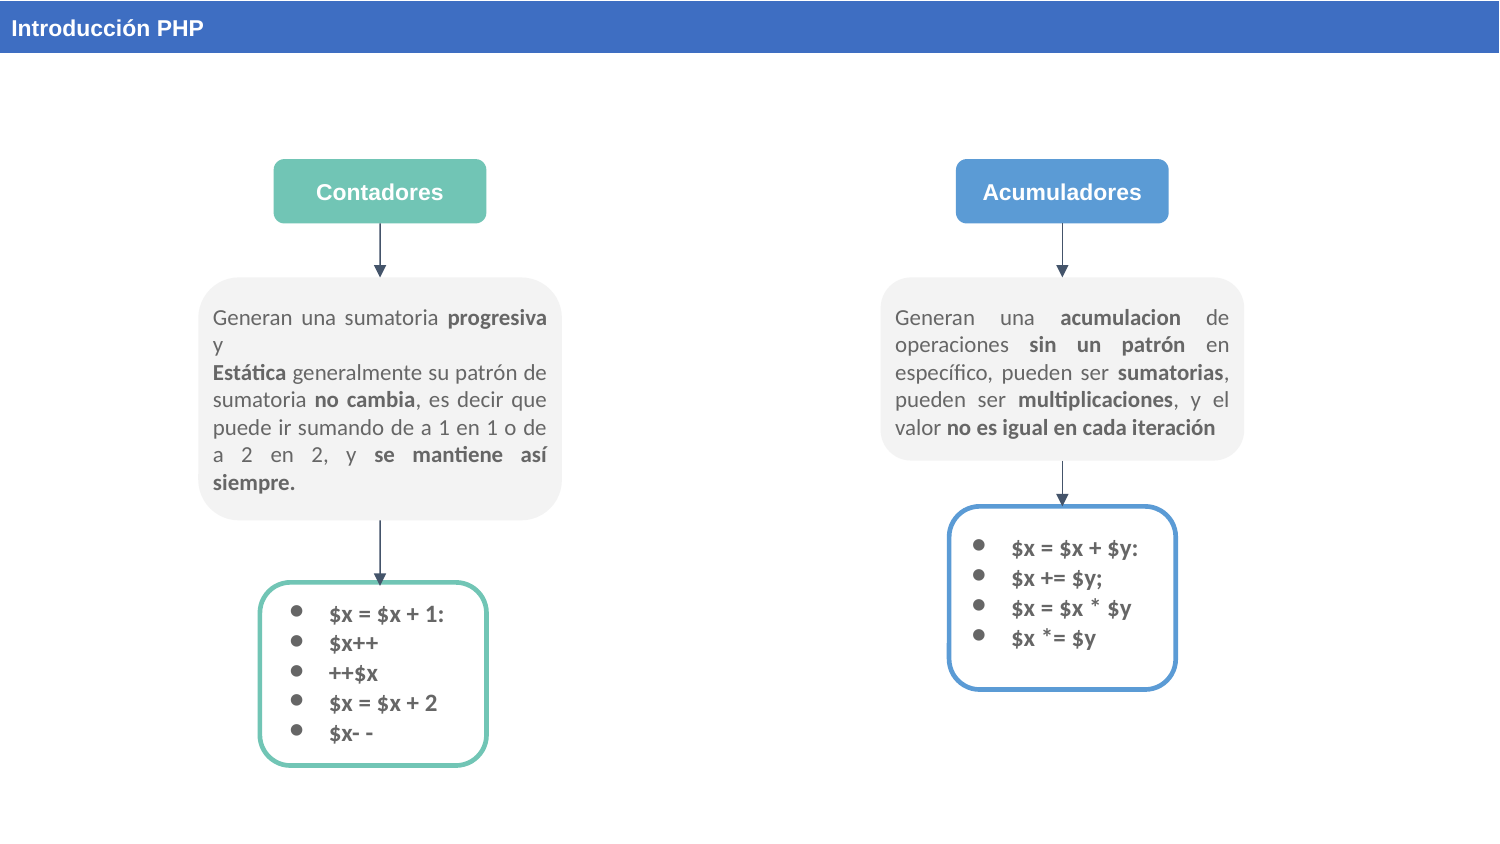

Introducción PHP

Contadores
Acumuladores

Generan una acumulacion de operaciones sin un patrón en específico, pueden ser sumatorias, pueden ser multiplicaciones, y el valor no es igual en cada iteración
Generan una sumatoria progresiva y
Estática generalmente su patrón de sumatoria no cambia, es decir que puede ir sumando de a 1 en 1 o de a 2 en 2, y se mantiene así siempre.

$x = $x + $y:
$x += $y;
$x = $x * $y
$x *= $y

$x = $x + 1:
$x++
++$x
$x = $x + 2
$x- -